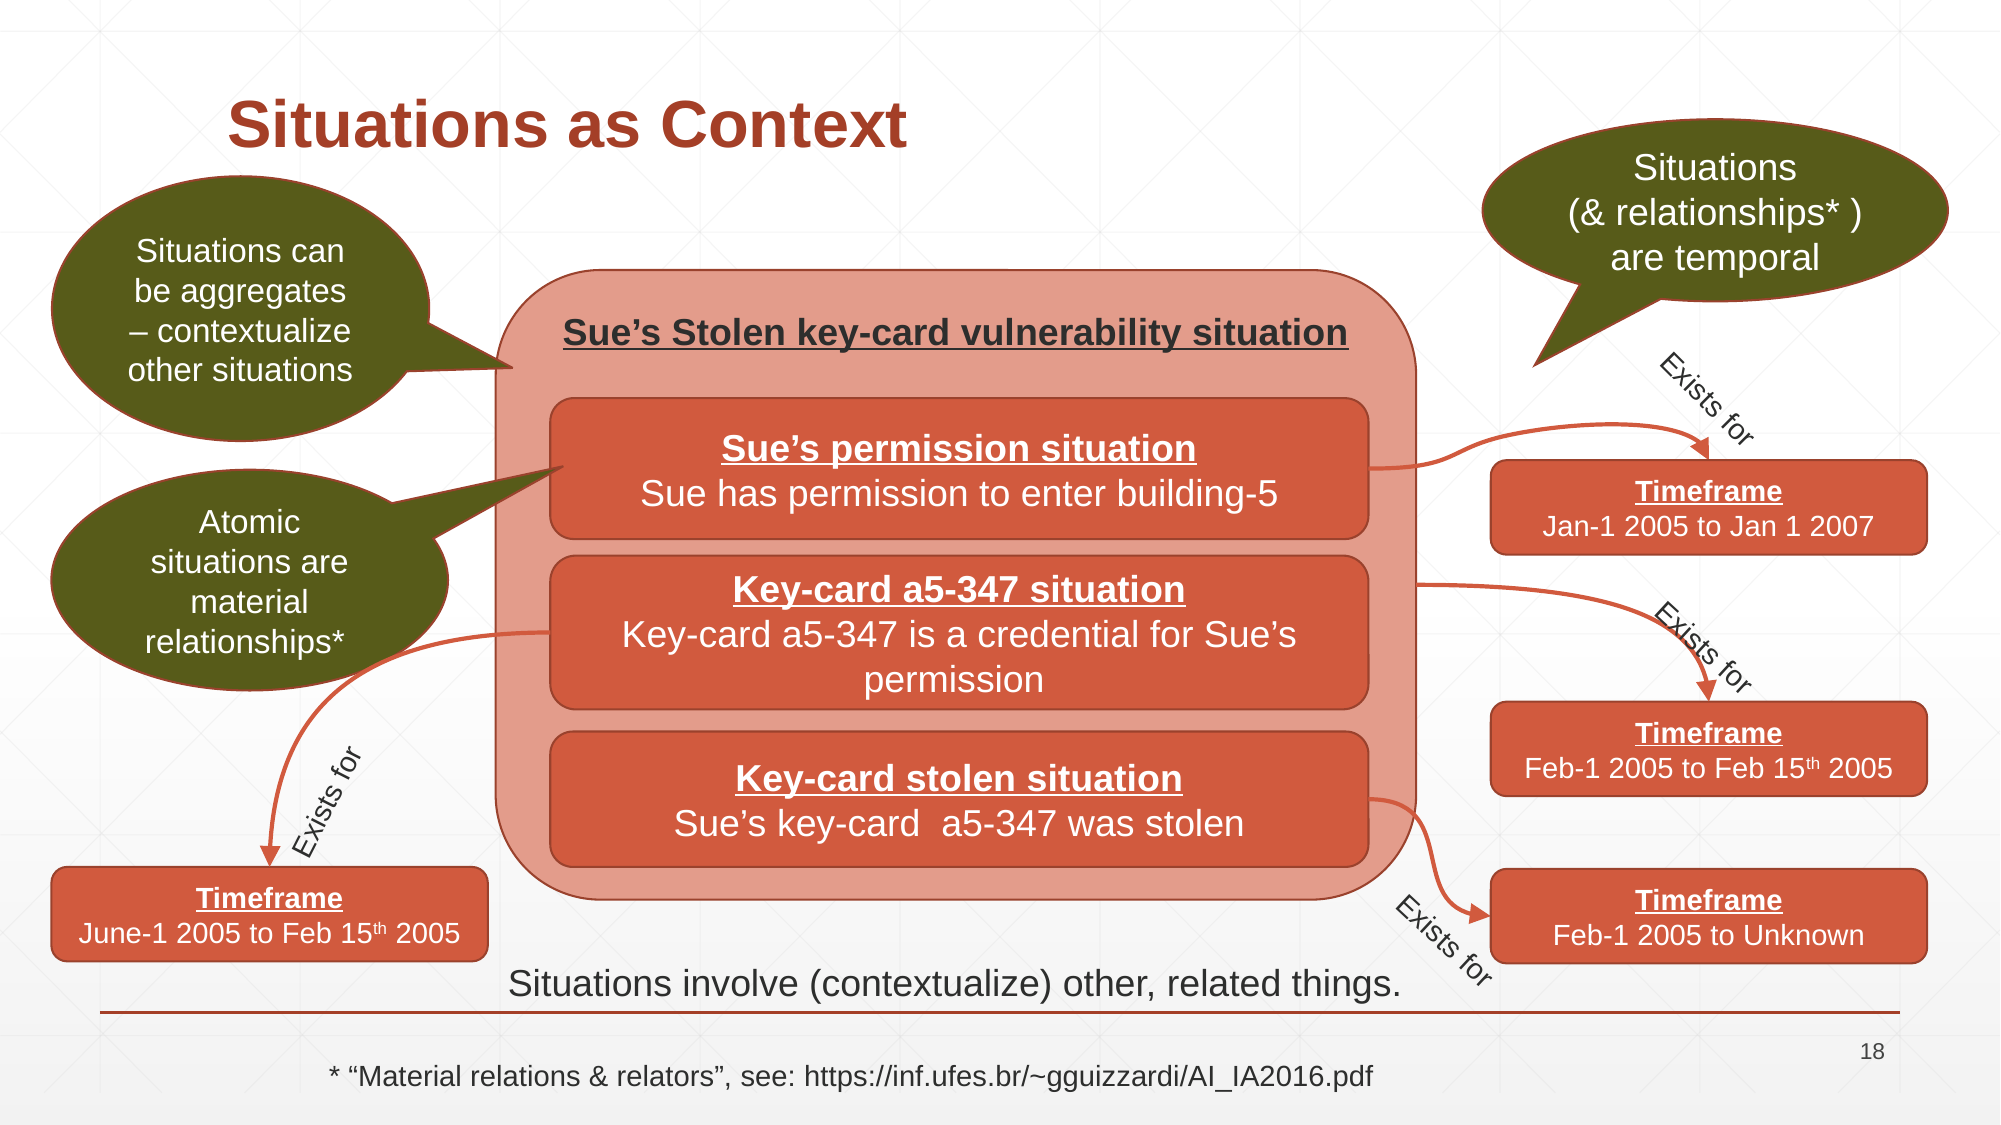

# Situations as Context
Situations
(& relationships* ) are temporal
Situations can be aggregates – contextualize
other situations
Sue’s Stolen key-card vulnerability situation
Exists for
Sue’s permission situation
Sue has permission to enter building-5
Timeframe
Jan-1 2005 to Jan 1 2007
Atomic situations are
material relationships*
Key-card a5-347 situation
Key-card a5-347 is a credential for Sue’s permission
Exists for
Timeframe
Feb-1 2005 to Feb 15th 2005
Key-card stolen situation
Sue’s key-card  a5-347 was stolen
Exists for
Timeframe
June-1 2005 to Feb 15th 2005
Timeframe
Feb-1 2005 to Unknown
Exists for
Situations involve (contextualize) other, related things.
18
* “Material relations & relators”, see: https://inf.ufes.br/~gguizzardi/AI_IA2016.pdf